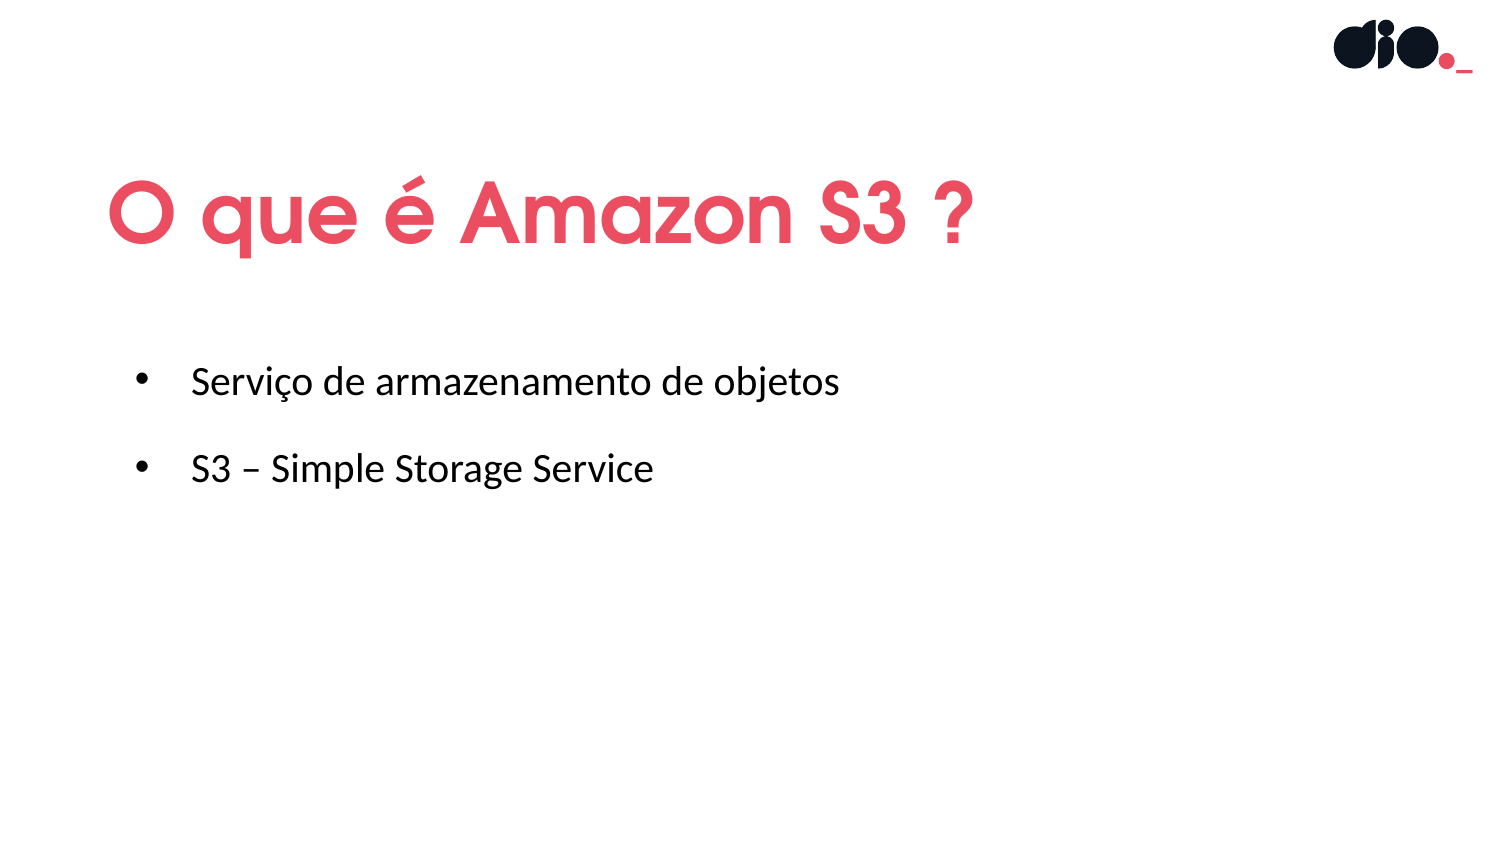

O que é Amazon S3 ?
Serviço de armazenamento de objetos
S3 – Simple Storage Service